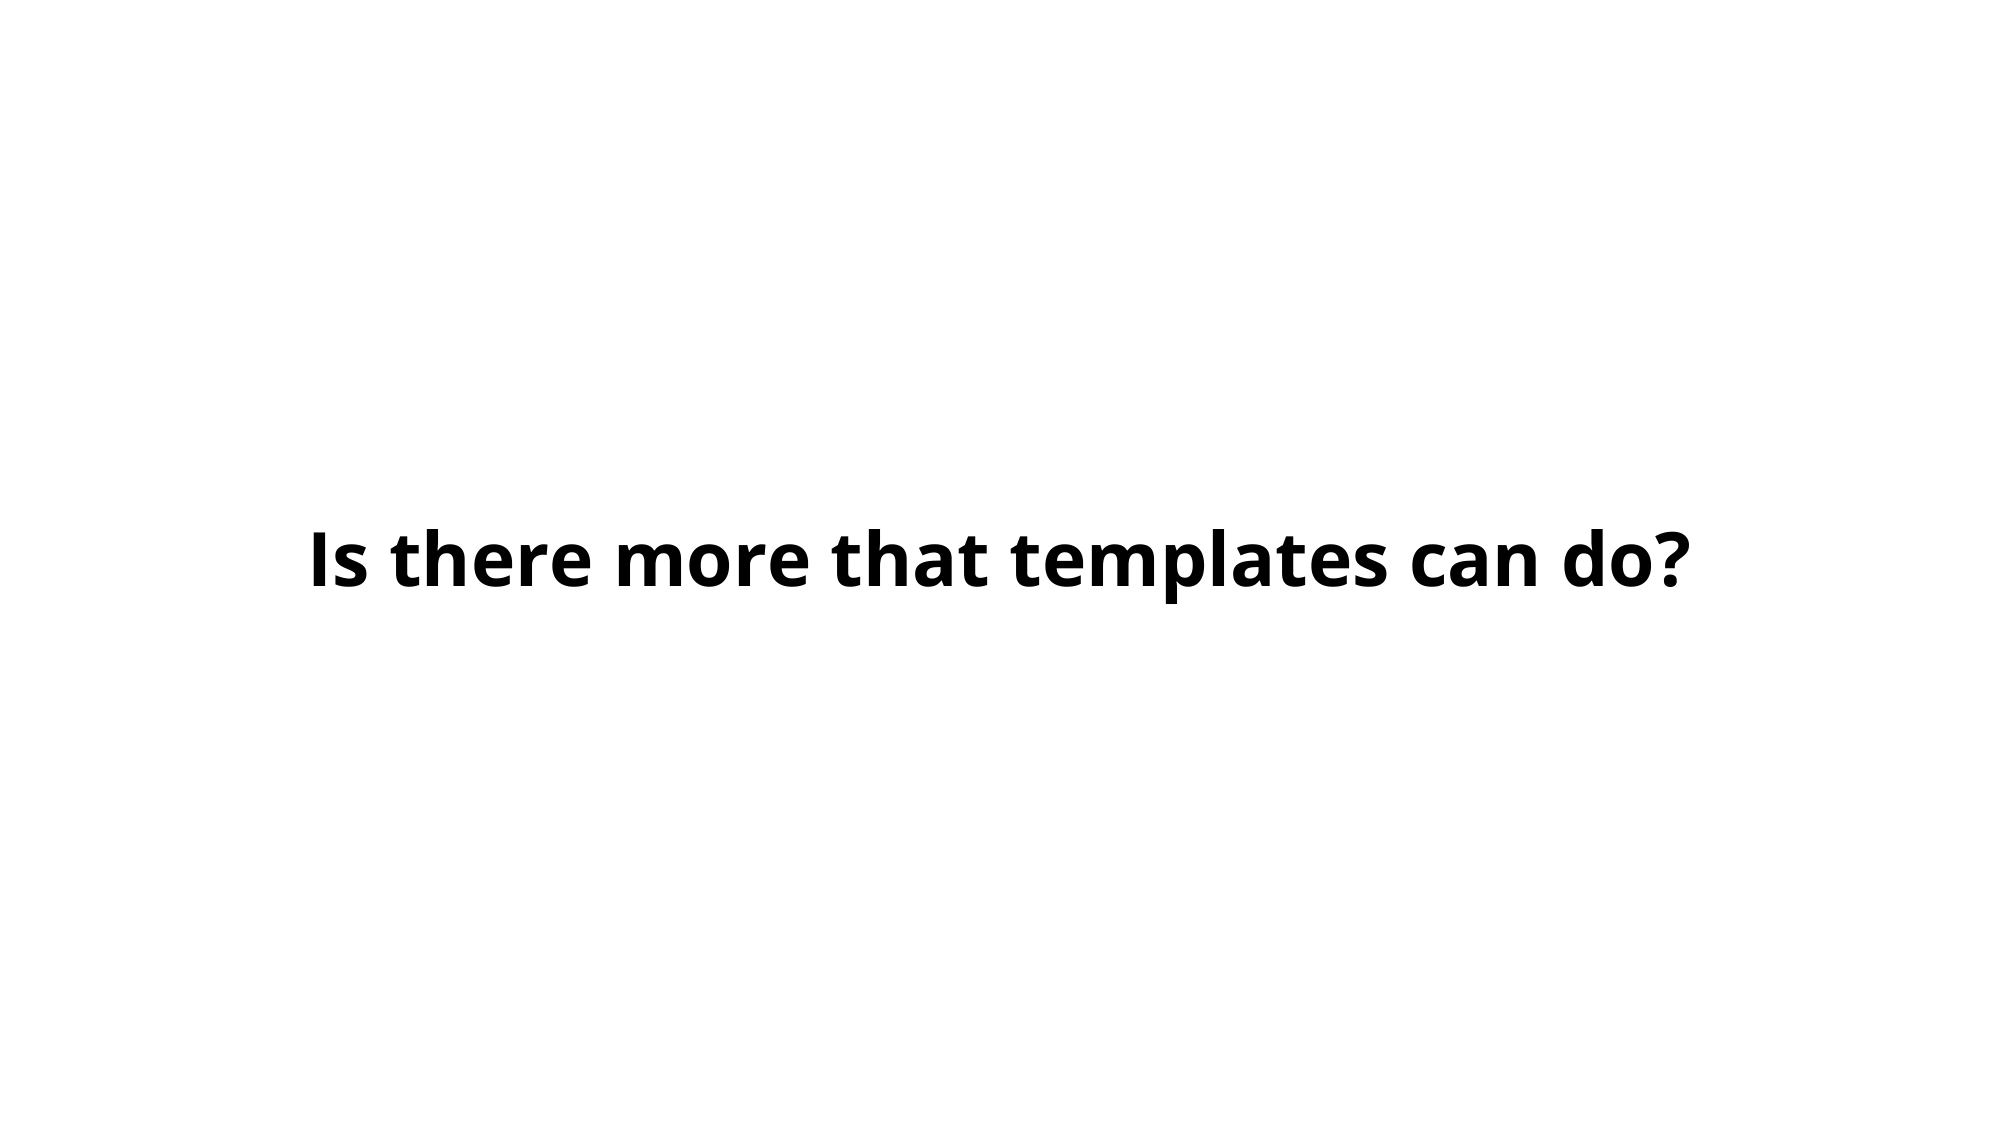

# Is there more that templates can do?